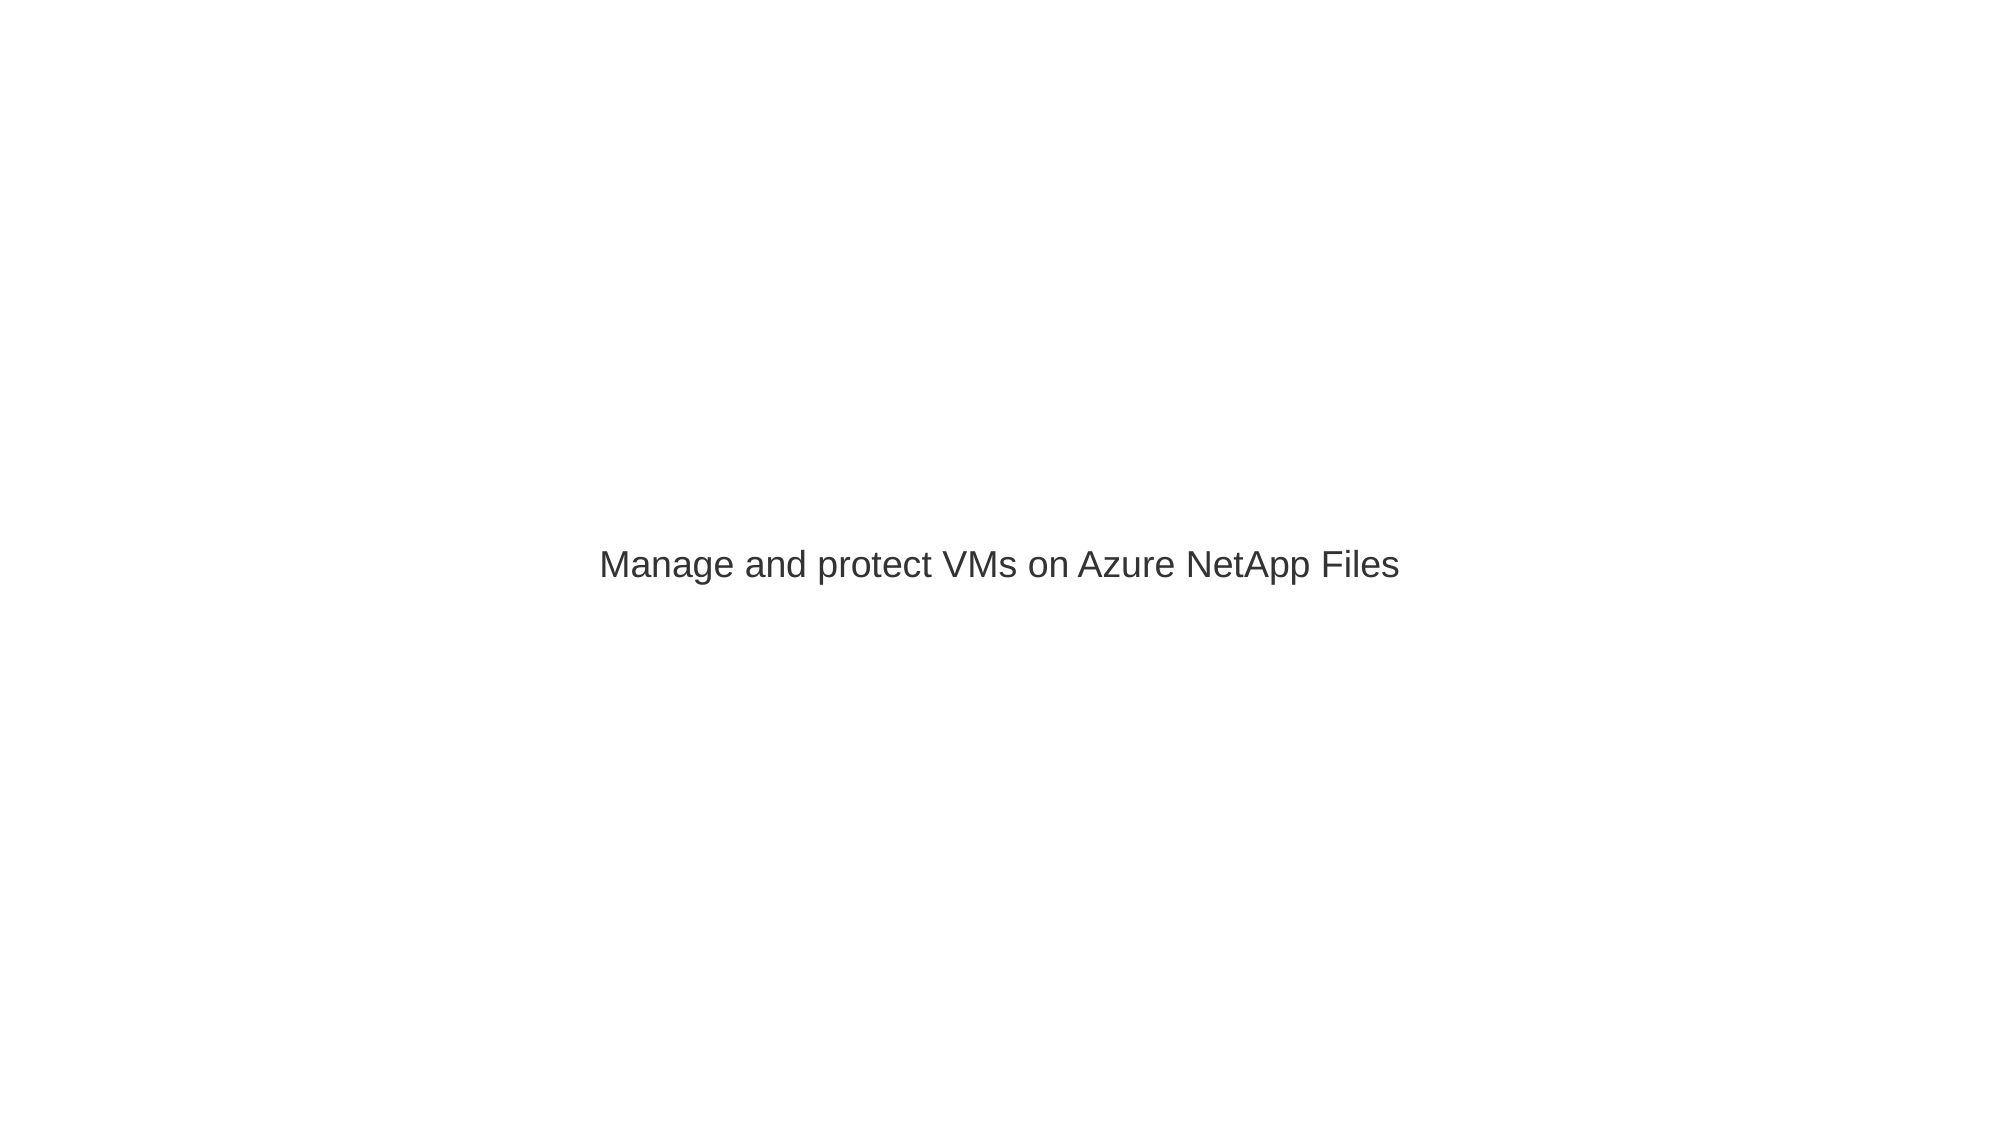

Manage and protect VMs on Azure NetApp Files